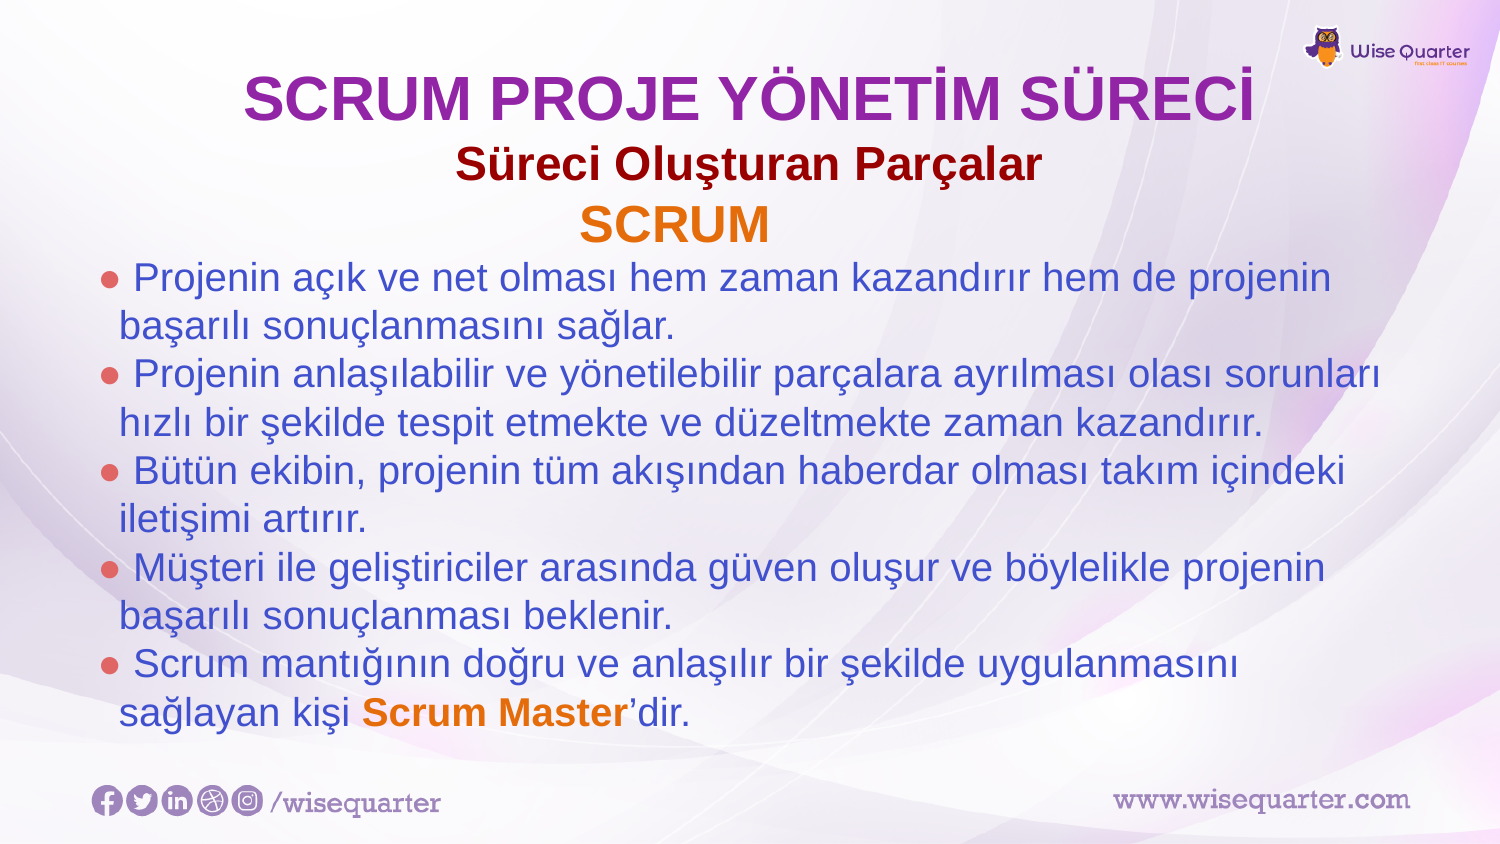

# SCRUM PROJE YÖNETİM SÜRECİ
Süreci Oluşturan Parçalar
SCRUM

● Projenin açık ve net olması hem zaman kazandırır hem de projenin başarılı sonuçlanmasını sağlar.
● Projenin anlaşılabilir ve yönetilebilir parçalara ayrılması olası sorunları hızlı bir şekilde tespit etmekte ve düzeltmekte zaman kazandırır.
● Bütün ekibin, projenin tüm akışından haberdar olması takım içindeki iletişimi artırır.
● Müşteri ile geliştiriciler arasında güven oluşur ve böylelikle projenin başarılı sonuçlanması beklenir.
● Scrum mantığının doğru ve anlaşılır bir şekilde uygulanmasını sağlayan kişi Scrum Master’dir.